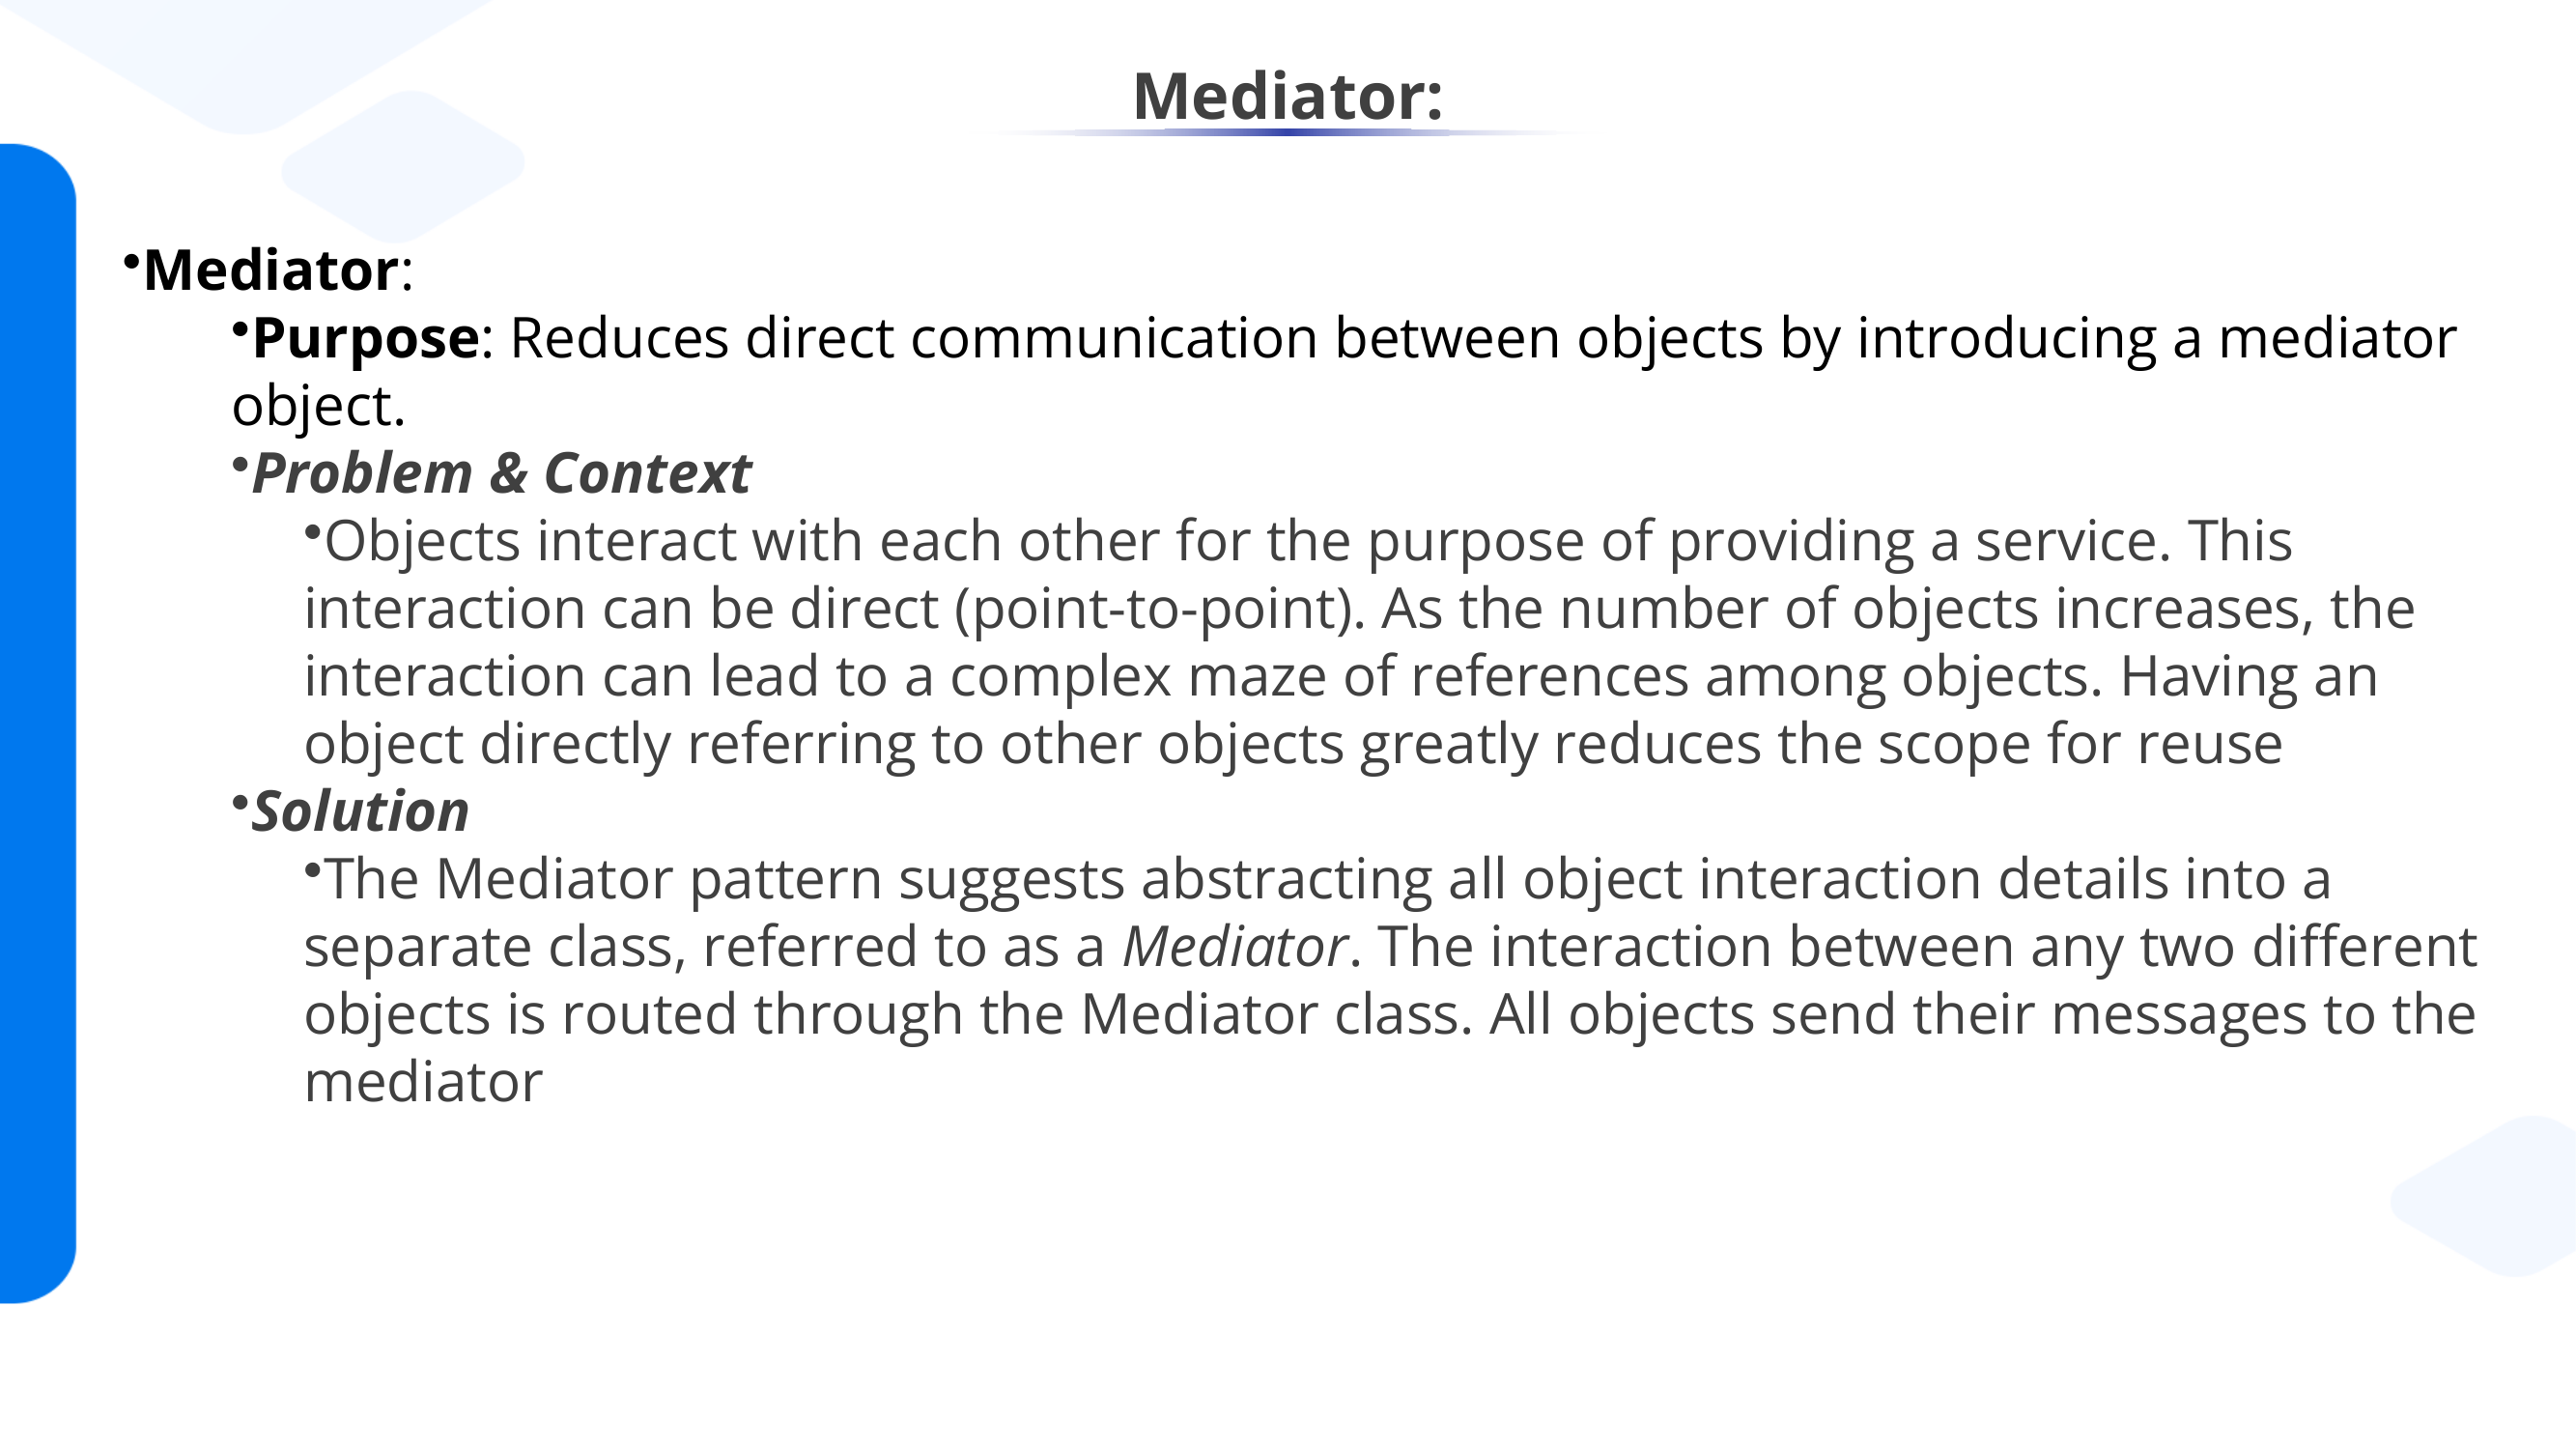

# Mediator:

Mediator:
Purpose: Reduces direct communication between objects by introducing a mediator object.
Problem & Context
Objects interact with each other for the purpose of providing a service. This interaction can be direct (point-to-point). As the number of objects increases, the interaction can lead to a complex maze of references among objects. Having an object directly referring to other objects greatly reduces the scope for reuse
Solution
The Mediator pattern suggests abstracting all object interaction details into a separate class, referred to as a Mediator. The interaction between any two different objects is routed through the Mediator class. All objects send their messages to the mediator